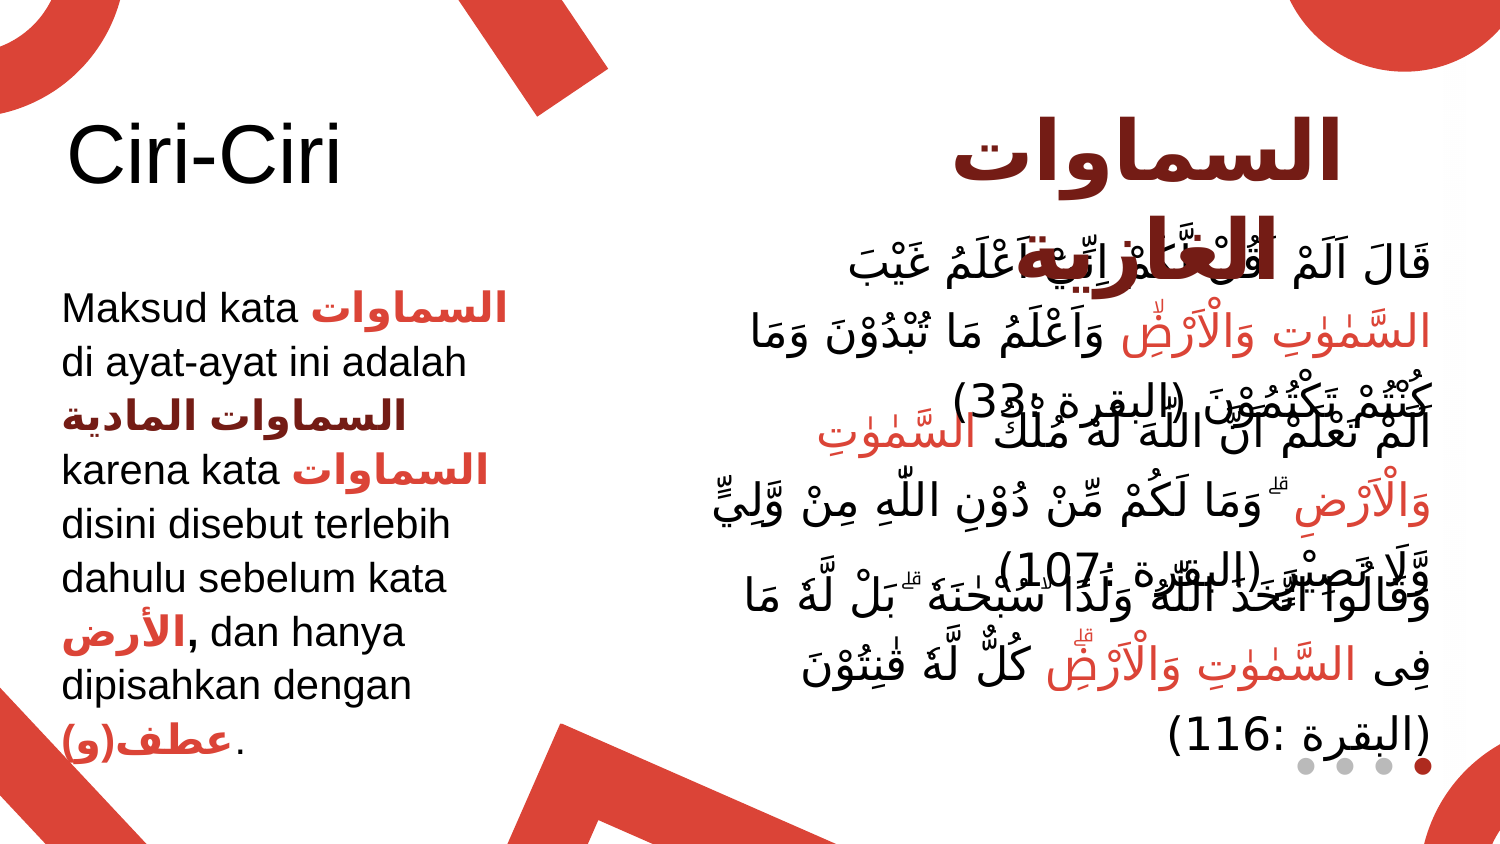

السماوات الغازية
Ciri-Ciri
01

قَالَ اَلَمْ اَقُلْ لَّكُمْ اِنِّيْٓ اَعْلَمُ غَيْبَ السَّمٰوٰتِ وَالْاَرْضِۙ وَاَعْلَمُ مَا تُبْدُوْنَ وَمَا كُنْتُمْ تَكْتُمُوْنَ (البقرة :33)
اَلَمْ تَعْلَمْ اَنَّ اللّٰهَ لَهٗ مُلْكُ السَّمٰوٰتِ وَالْاَرْضِ ۗ وَمَا لَكُمْ مِّنْ دُوْنِ اللّٰهِ مِنْ وَّلِيٍّ وَّلَا نَصِيْرٍ (البقرة :107)
وَقَالُوا اتَّخَذَ اللّٰهُ وَلَدًا ۙسُبْحٰنَهٗ ۗ بَلْ لَّهٗ مَا فِى السَّمٰوٰتِ وَالْاَرْضِۗ كُلٌّ لَّهٗ قٰنِتُوْنَ (البقرة :116)
اِنَّ فِيْ خَلْقِ السَّمٰوٰتِ وَالْاَرْضِ وَاخْتِلَافِ الَّيْلِ وَالنَّهَارِ وَالْفُلْكِ الَّتِيْ تَجْرِيْ فِى الْبَحْرِ بِمَا يَنْفَعُ النَّاسَ (البقرة :164)
اَفَغَيْرَ دِيْنِ اللّٰهِ يَبْغُوْنَ وَلَهٗ ٓ اَسْلَمَ مَنْ فِى السَّمٰوٰتِ وَالْاَرْضِ طَوْعًا وَّكَرْهًا وَّاِلَيْهِ يُرْجَعُوْنَ (آل عمران :83)
وَسَارِعُوْٓا اِلٰى مَغْفِرَةٍ مِّنْ رَّبِّكُمْ وَجَنَّةٍ عَرْضُهَا السَّمٰوٰتُ وَالْاَرْضُۙ اُعِدَّتْ لِلْمُتَّقِيْنَۙ (آل عمران :133)

Maksud kata السماوات di ayat-ayat ini adalah السماوات المادية karena kata السماوات disini disebut terlebih dahulu sebelum kata الأرض, dan hanya dipisahkan dengan  عطف(و).
الغازية
السماوات
Langit Al-Ghaziyyah

• • • •